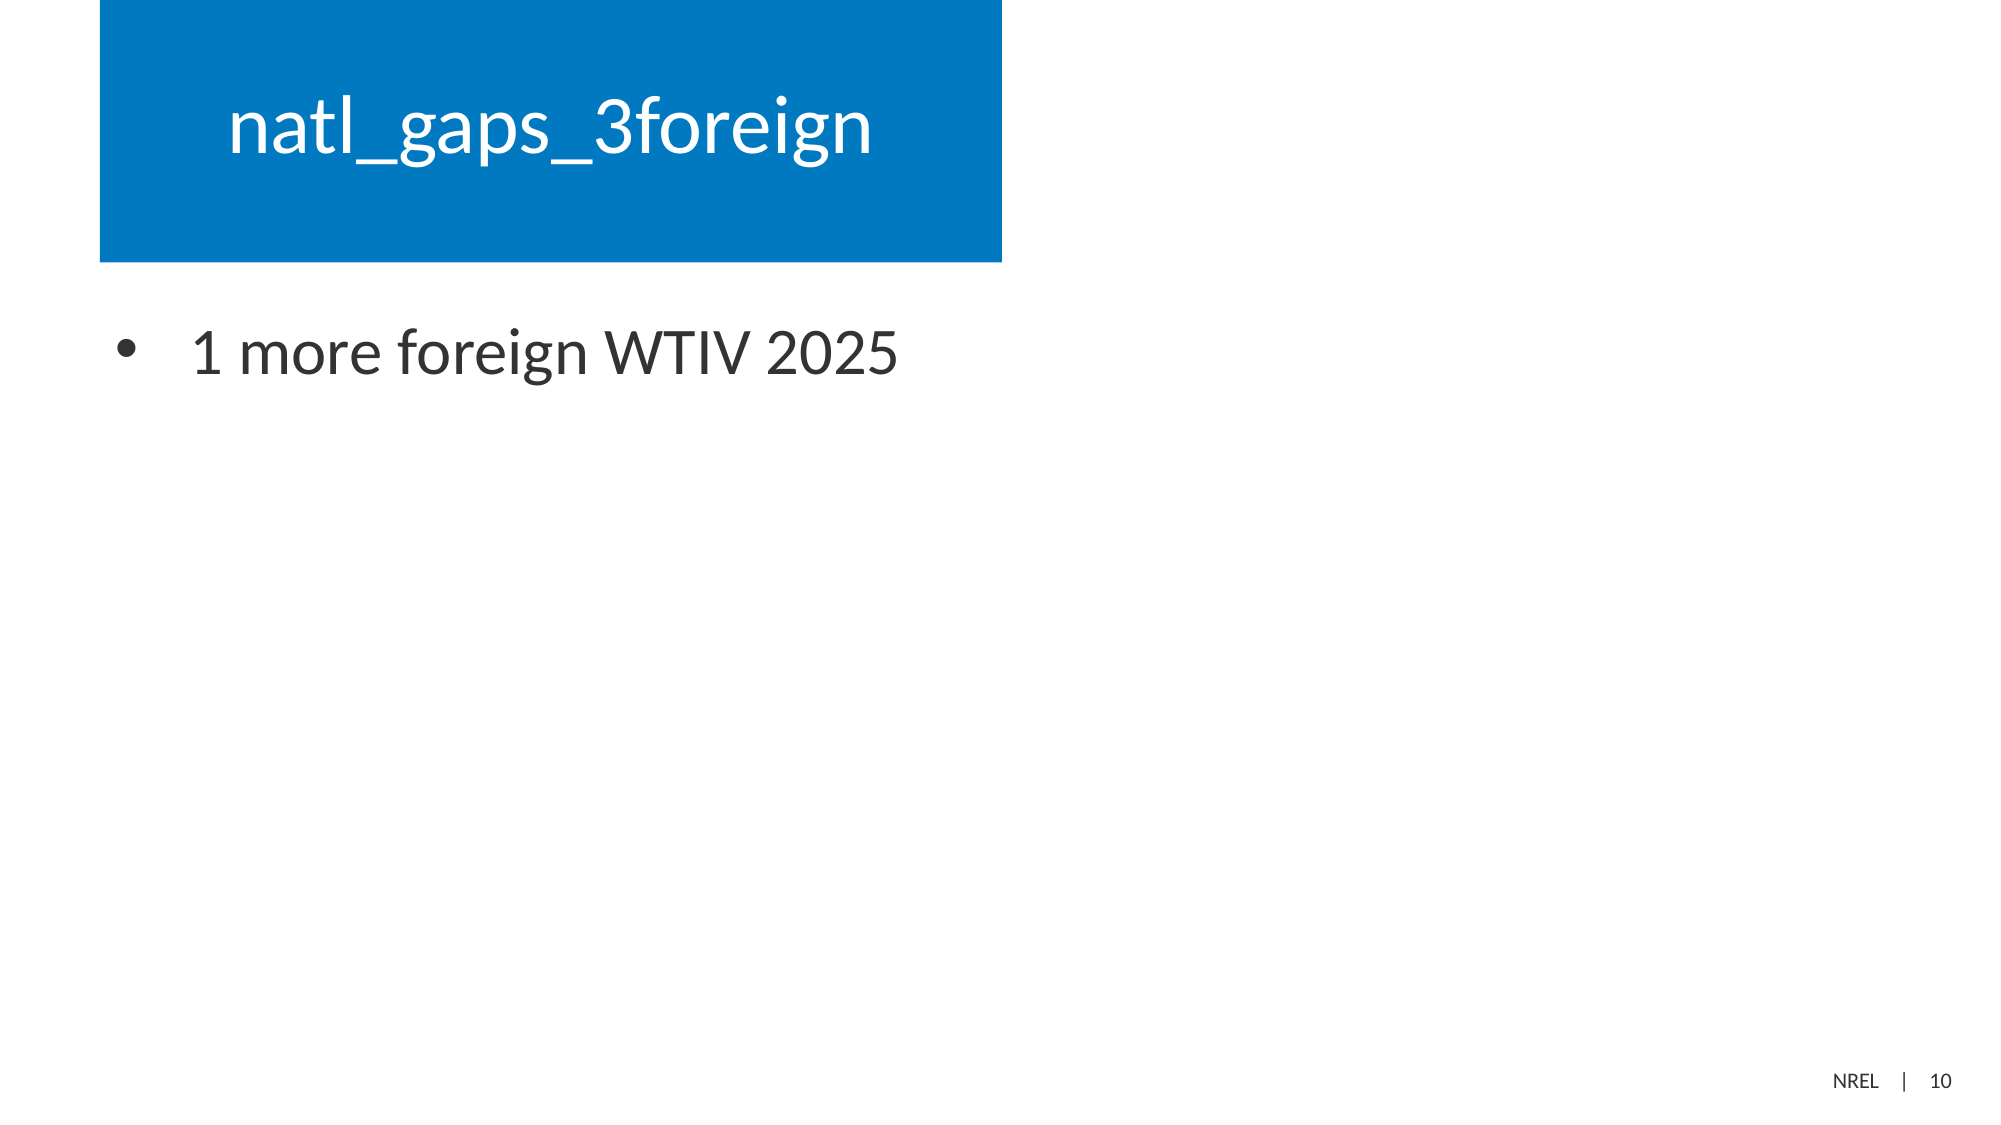

# natl_gaps_3foreign
1 more foreign WTIV 2025